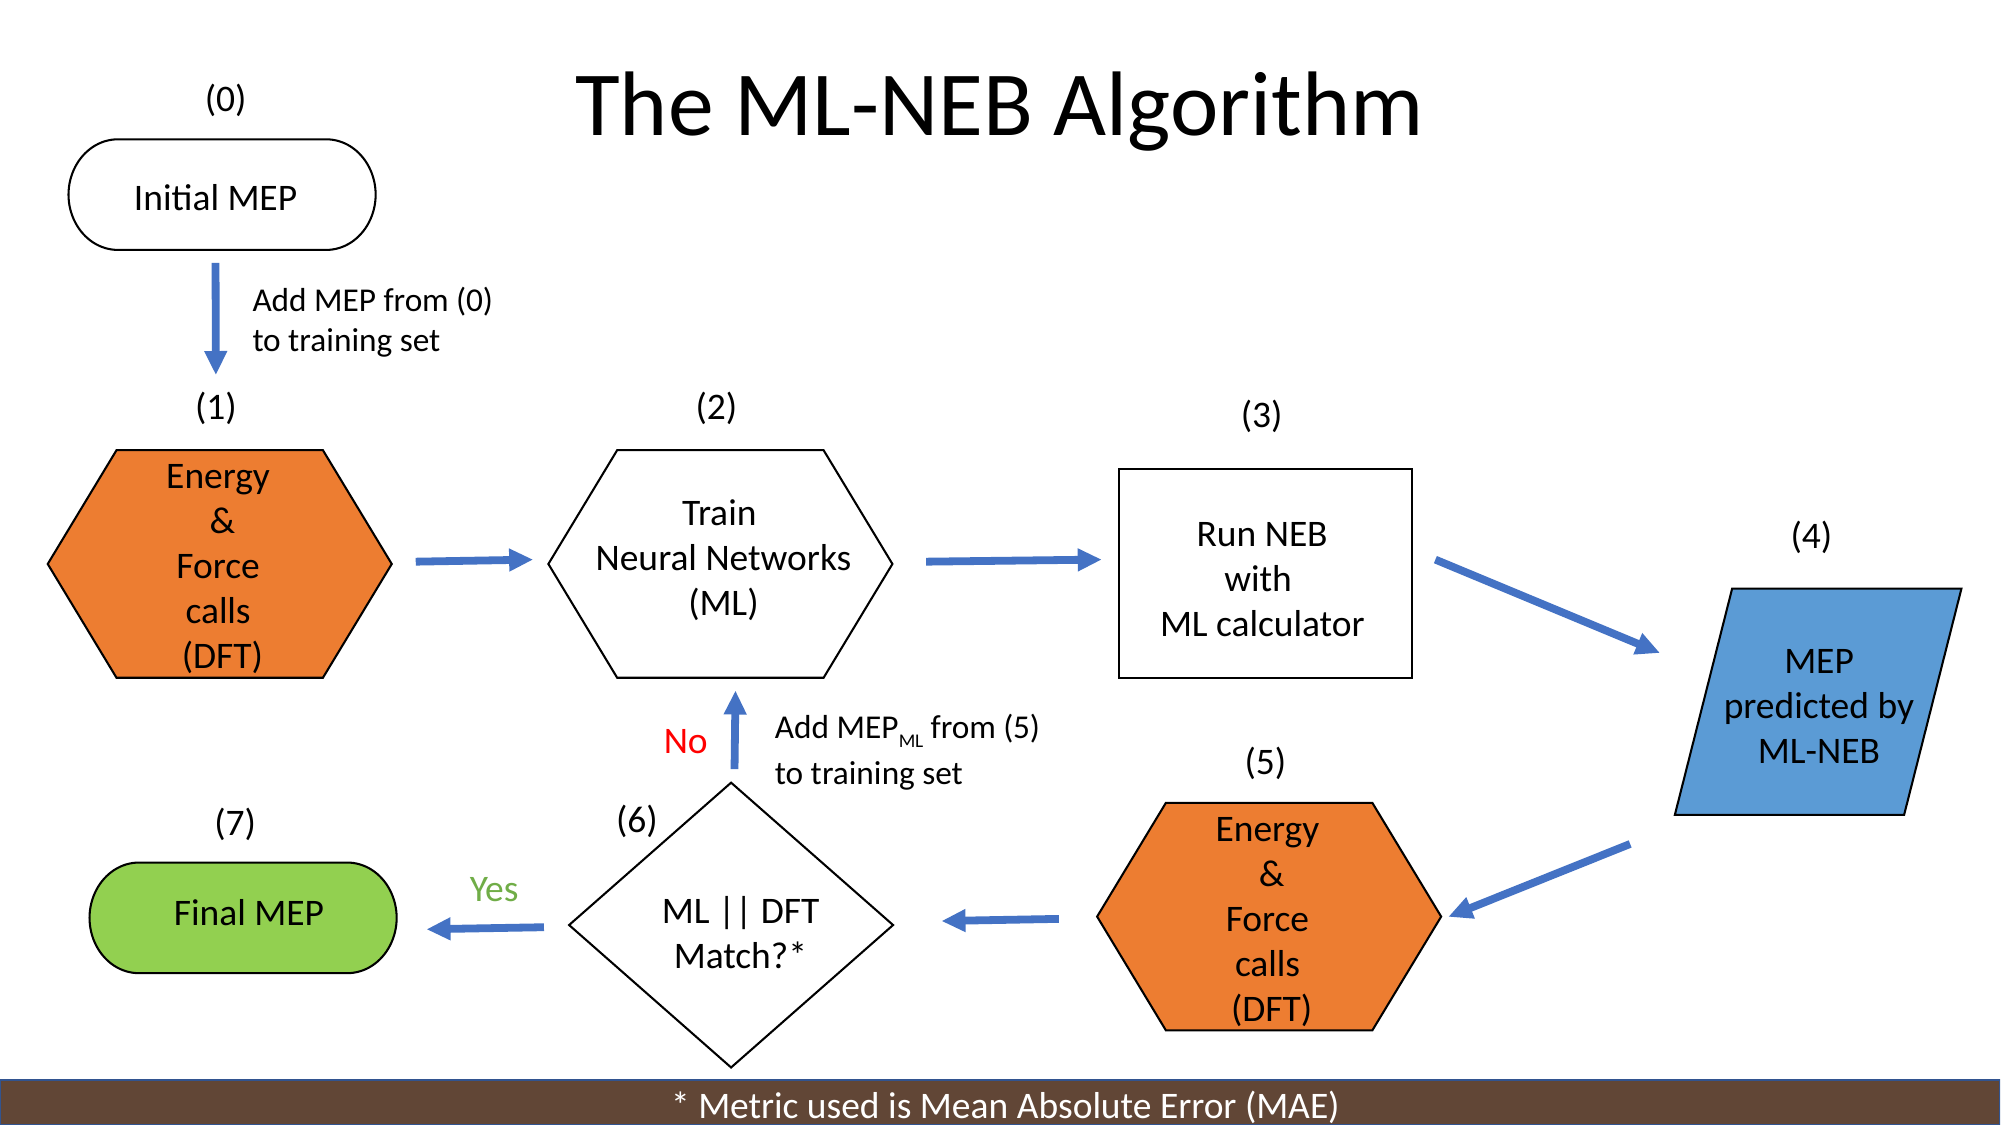

# The ML-NEB Algorithm
(0)

Initial MEP
Add MEP from (0)
to training set
(1)
(2)
(3)
Energy
&
Force
calls
(DFT)

Train
Neural Networks
(ML)

Run NEB
with
ML calculator

(4)

MEP
predicted by
ML-NEB

Add MEPML from (5)
to training set
No
(5)

(6)
(7)
Energy
&
Force
calls
(DFT)

Yes

ML || DFT
Match?*

Final MEP
* Metric used is Mean Absolute Error (MAE)